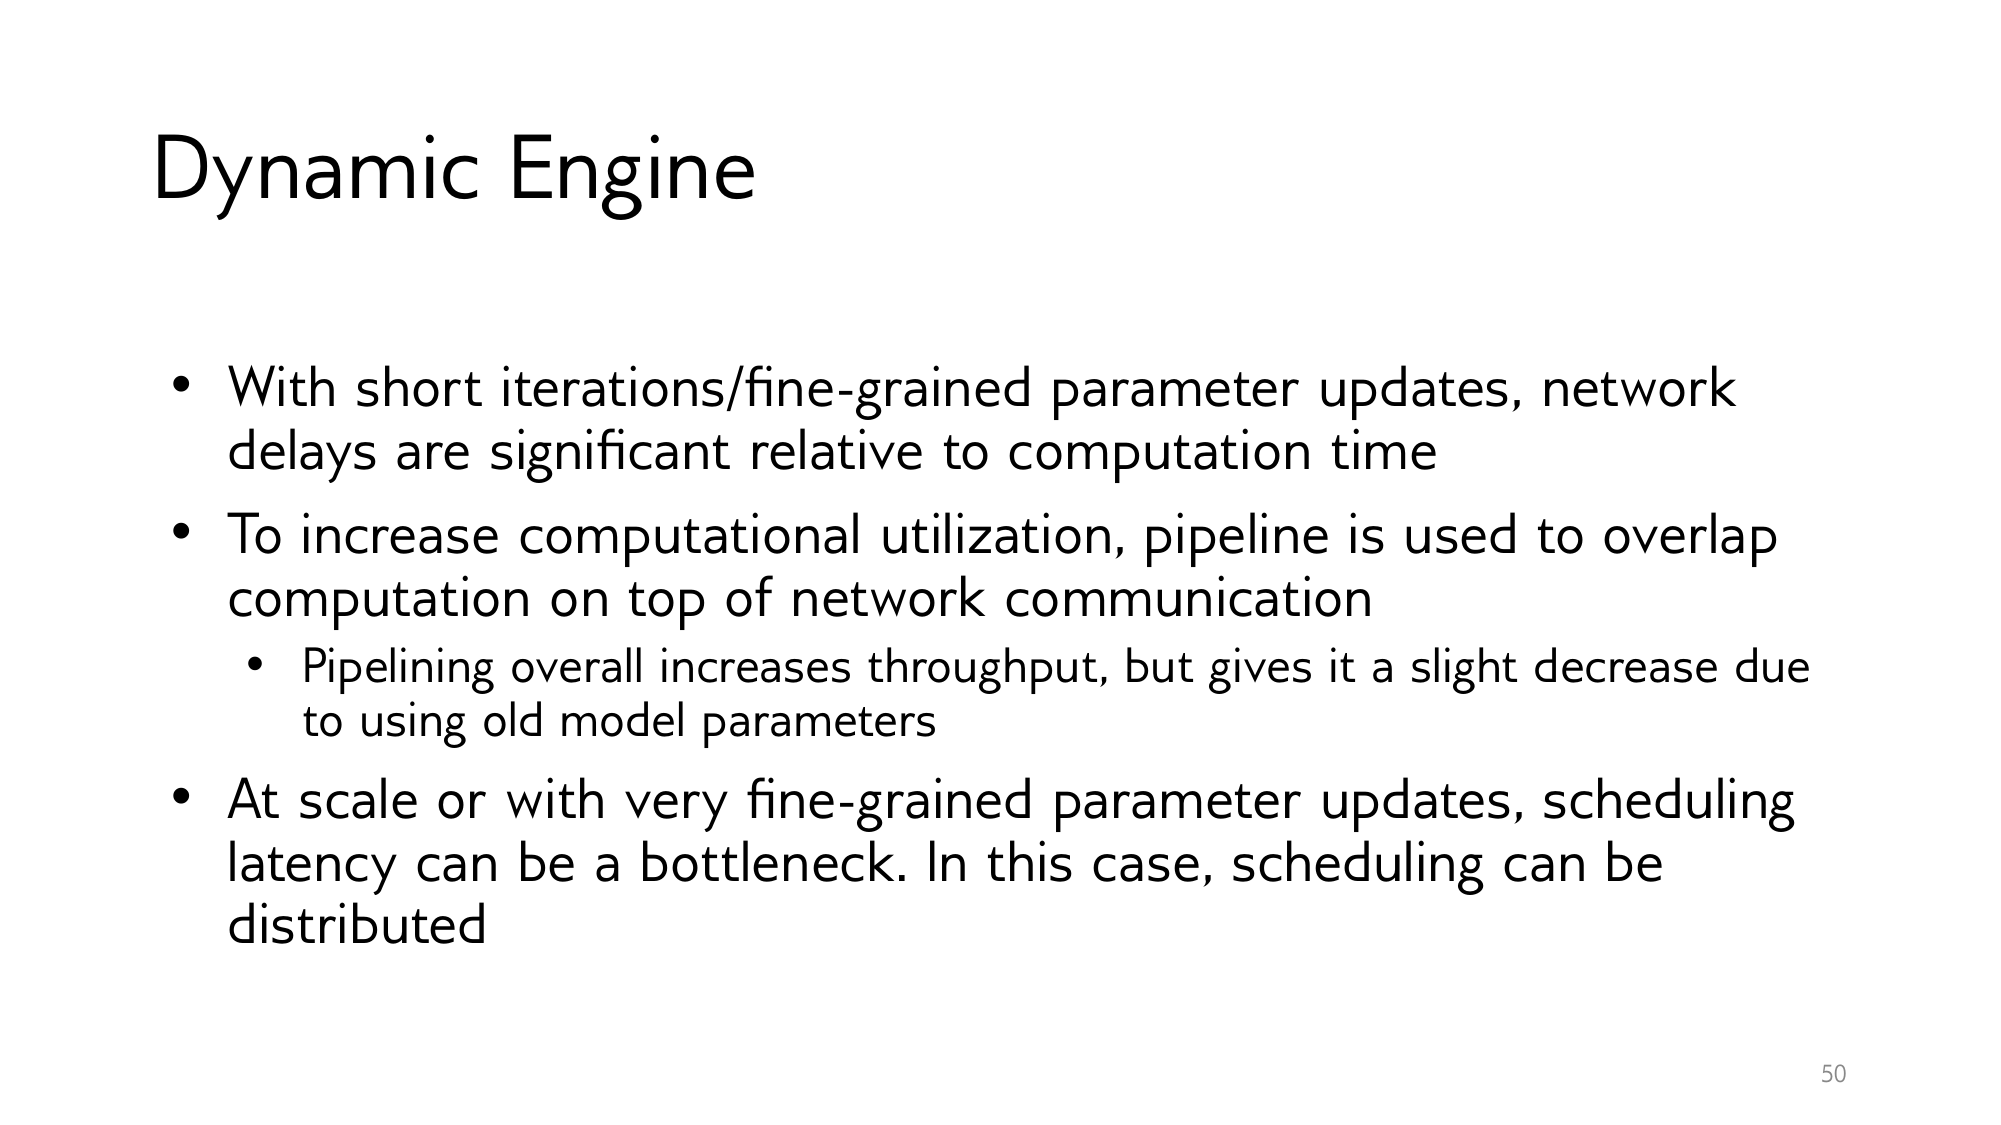

# Dynamic Engine
With short iterations/fine-grained parameter updates, network delays are significant relative to computation time
To increase computational utilization, pipeline is used to overlap computation on top of network communication
Pipelining overall increases throughput, but gives it a slight decrease due to using old model parameters
At scale or with very fine-grained parameter updates, scheduling latency can be a bottleneck. In this case, scheduling can be distributed
50